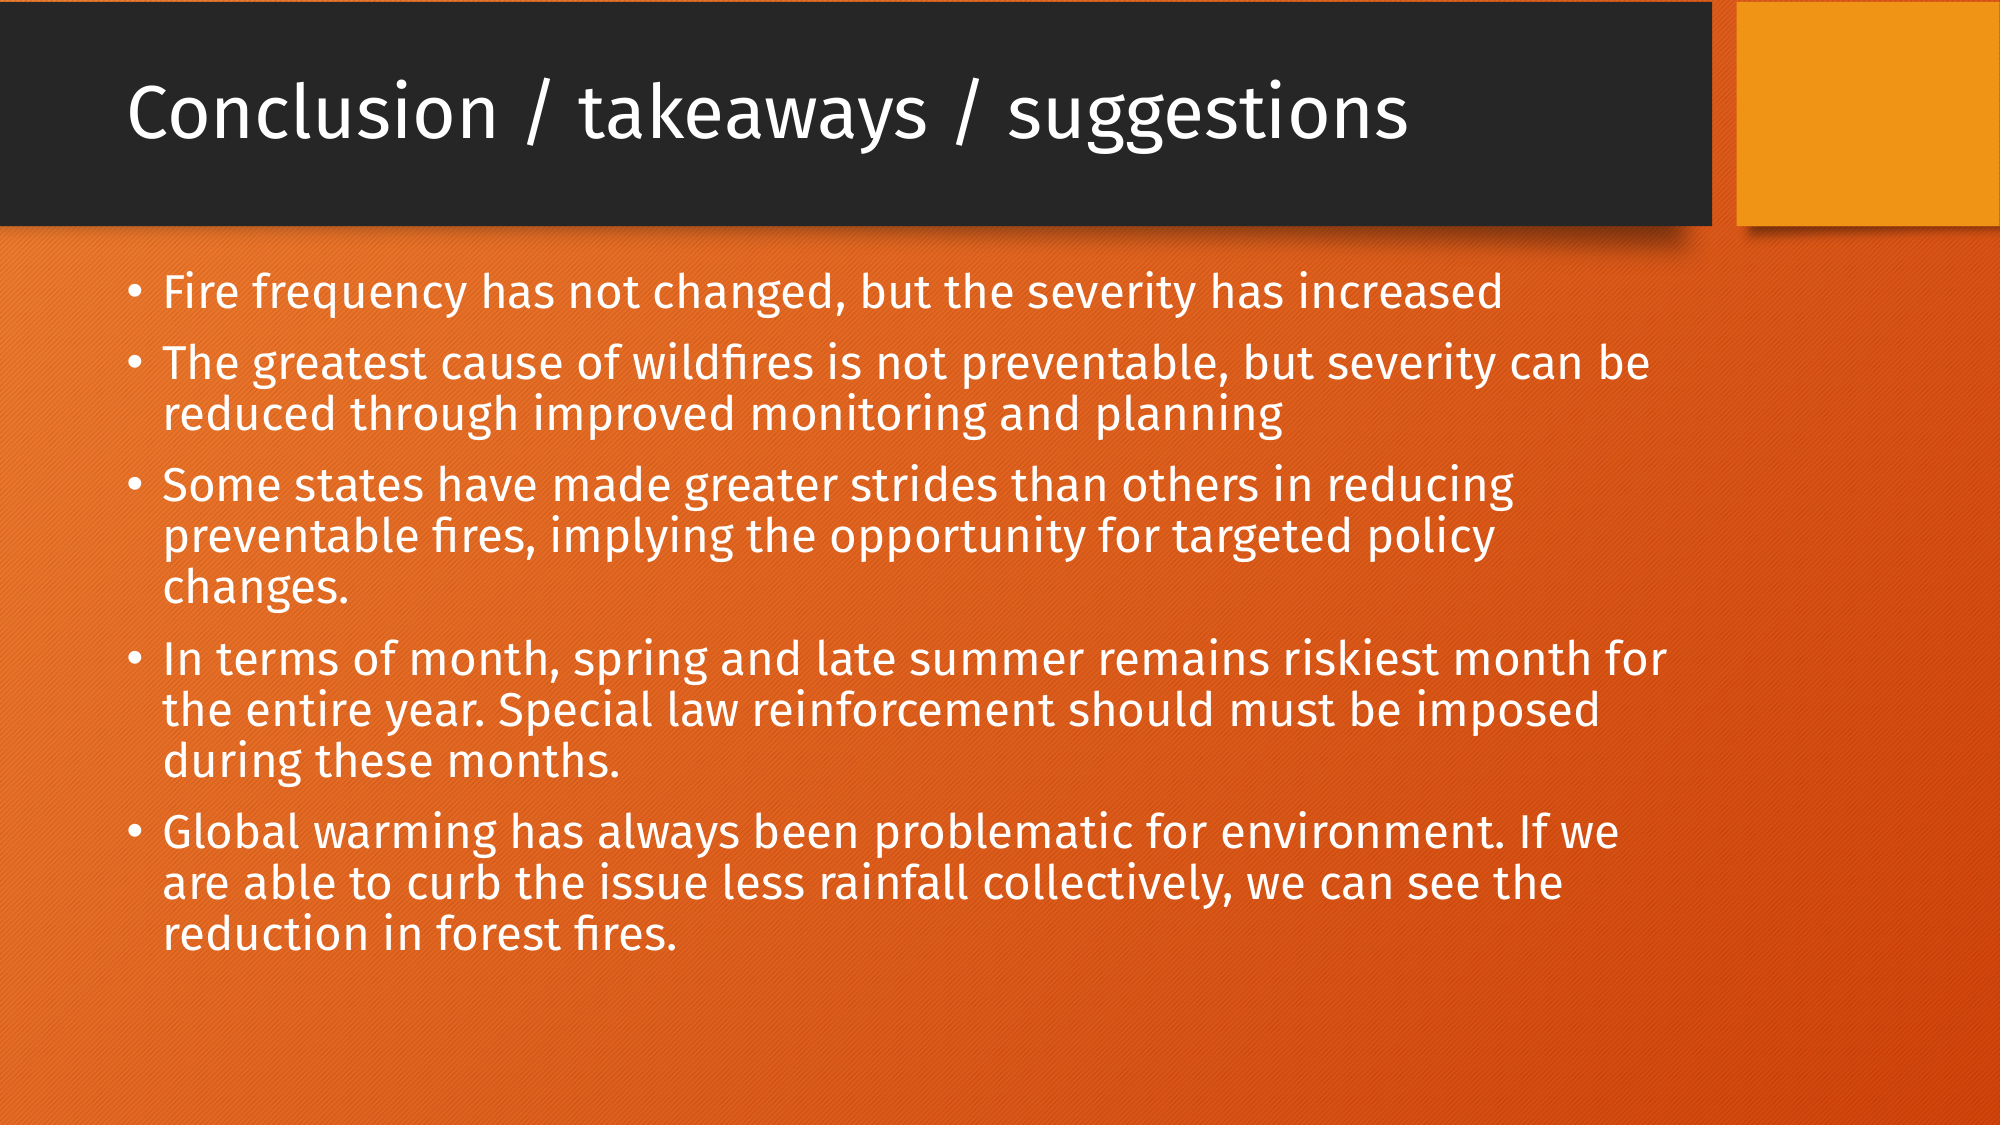

# Conclusion / takeaways / suggestions
Fire frequency has not changed, but the severity has increased
The greatest cause of wildfires is not preventable, but severity can be reduced through improved monitoring and planning
Some states have made greater strides than others in reducing preventable fires, implying the opportunity for targeted policy changes.
In terms of month, spring and late summer remains riskiest month for the entire year. Special law reinforcement should must be imposed during these months.
Global warming has always been problematic for environment. If we are able to curb the issue less rainfall collectively, we can see the reduction in forest fires.